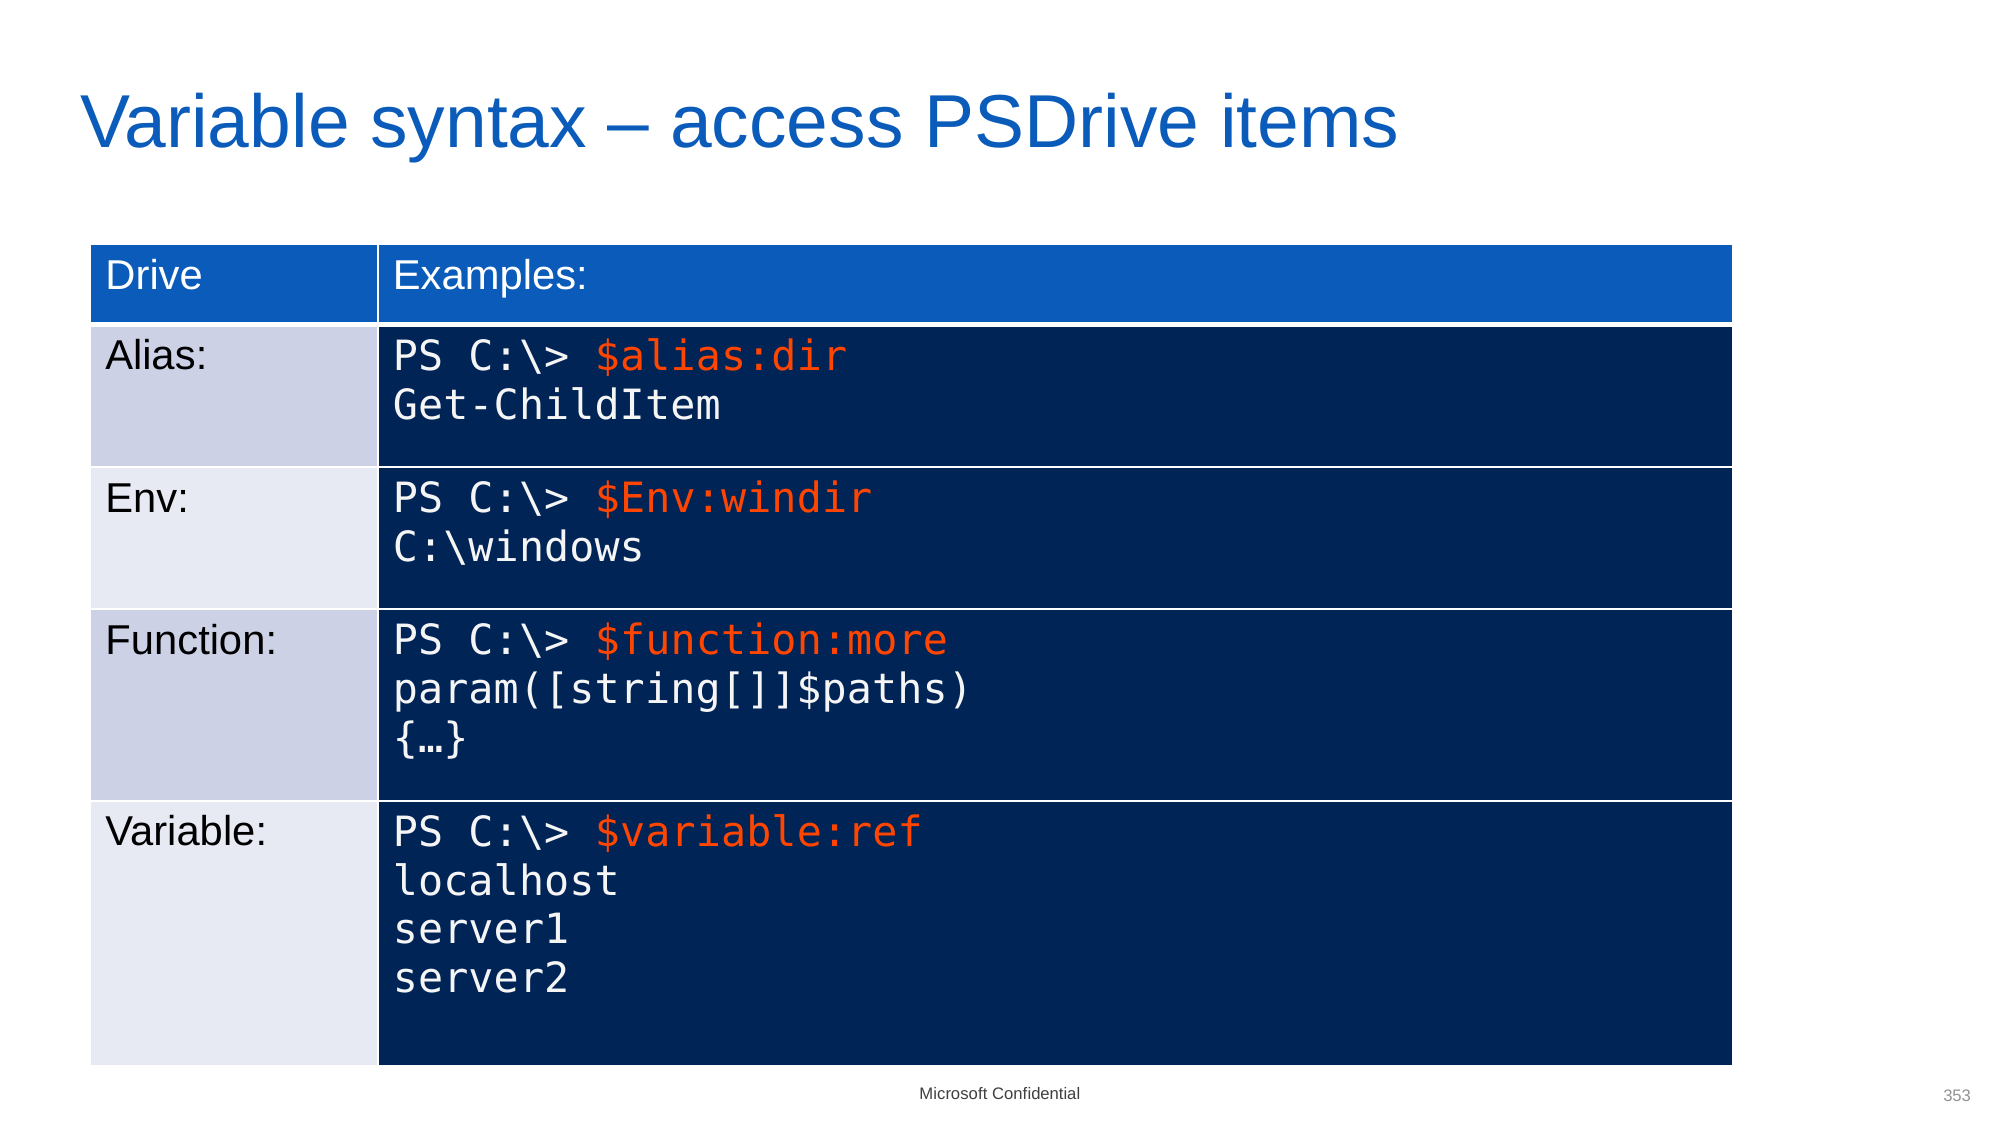

# Variable syntax – access PSDrive items
| Drive | Examples: |
| --- | --- |
| Alias: | PS C:\> $alias:dir Get-ChildItem |
| Env: | PS C:\> $Env:windir C:\windows |
| Function: | PS C:\> $function:more param([string[]]$paths) {…} |
| Variable: | PS C:\> $variable:ref localhost server1 server2 |
353